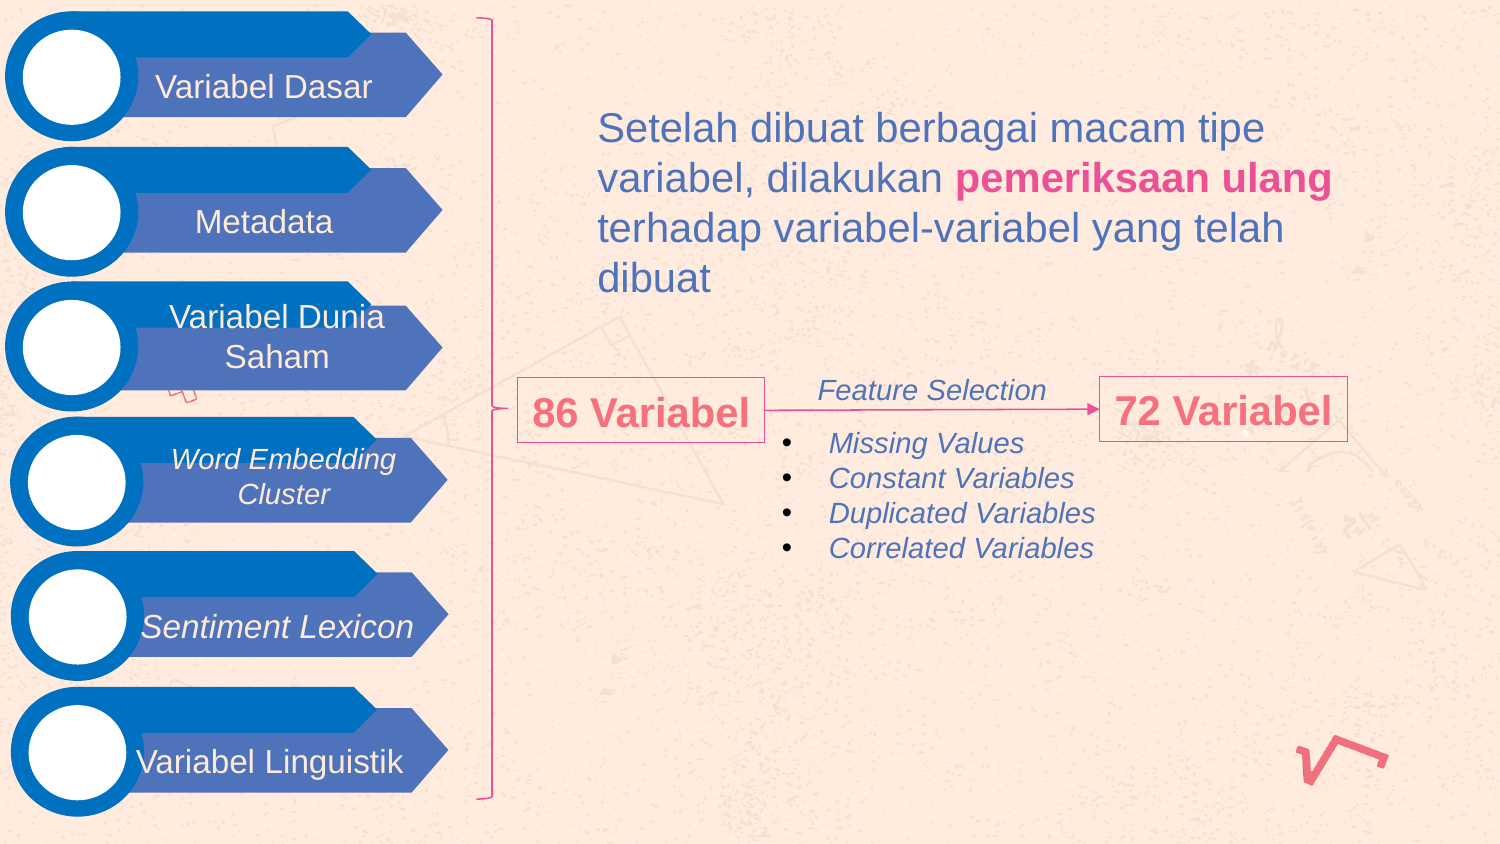

Variabel Dasar

Metadata

Variabel Dunia Saham

Word Embedding Cluster

Sentiment Lexicon

Variabel Linguistik

Setelah dibuat berbagai macam tipe variabel, dilakukan pemeriksaan ulang terhadap variabel-variabel yang telah dibuat
Feature Selection
72 Variabel
86 Variabel
Missing Values
Constant Variables
Duplicated Variables
Correlated Variables